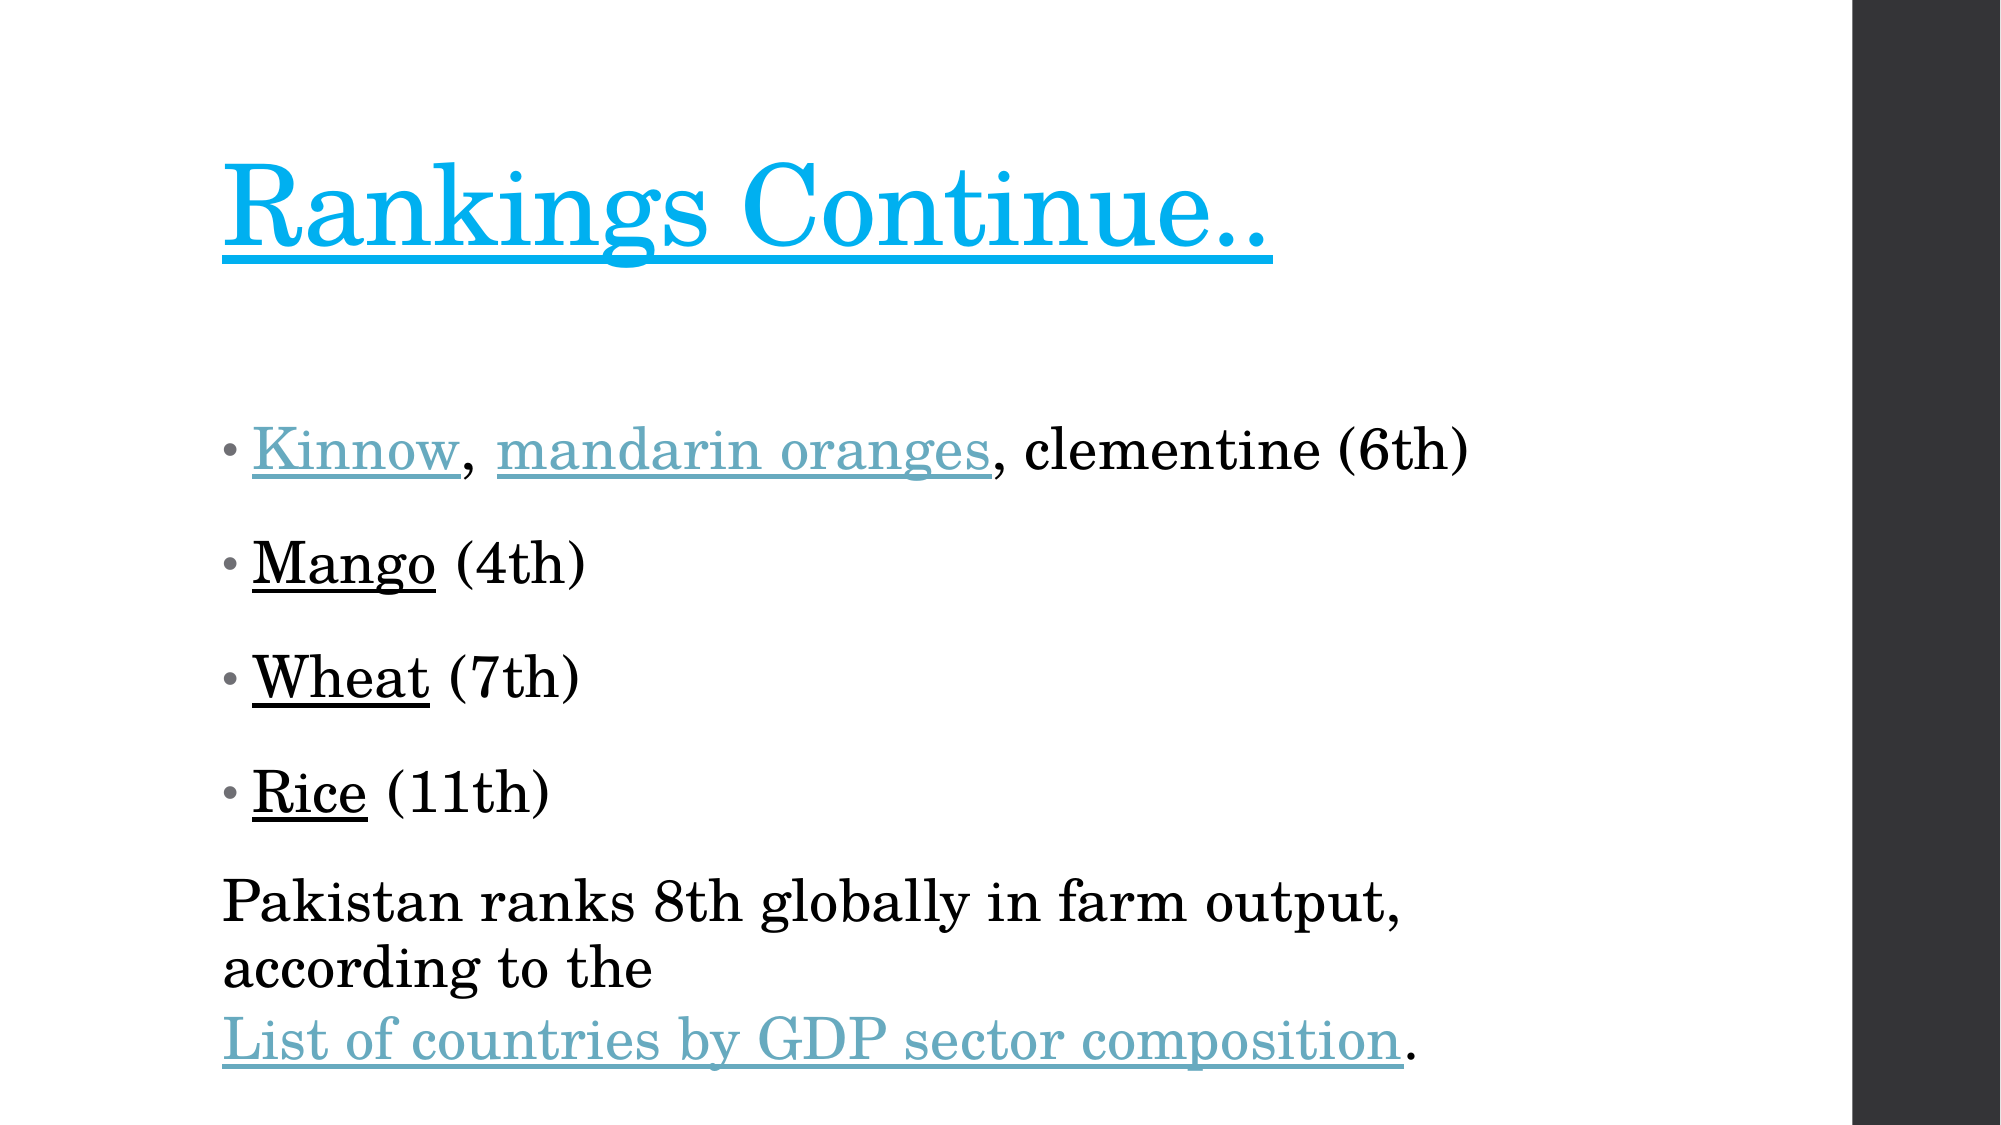

# Rankings Continue..

Kinnow, mandarin oranges, clementine (6th)
Mango (4th)
Wheat (7th)
Rice (11th)
Pakistan ranks 8th globally in farm output, according to the List of countries by GDP sector composition.